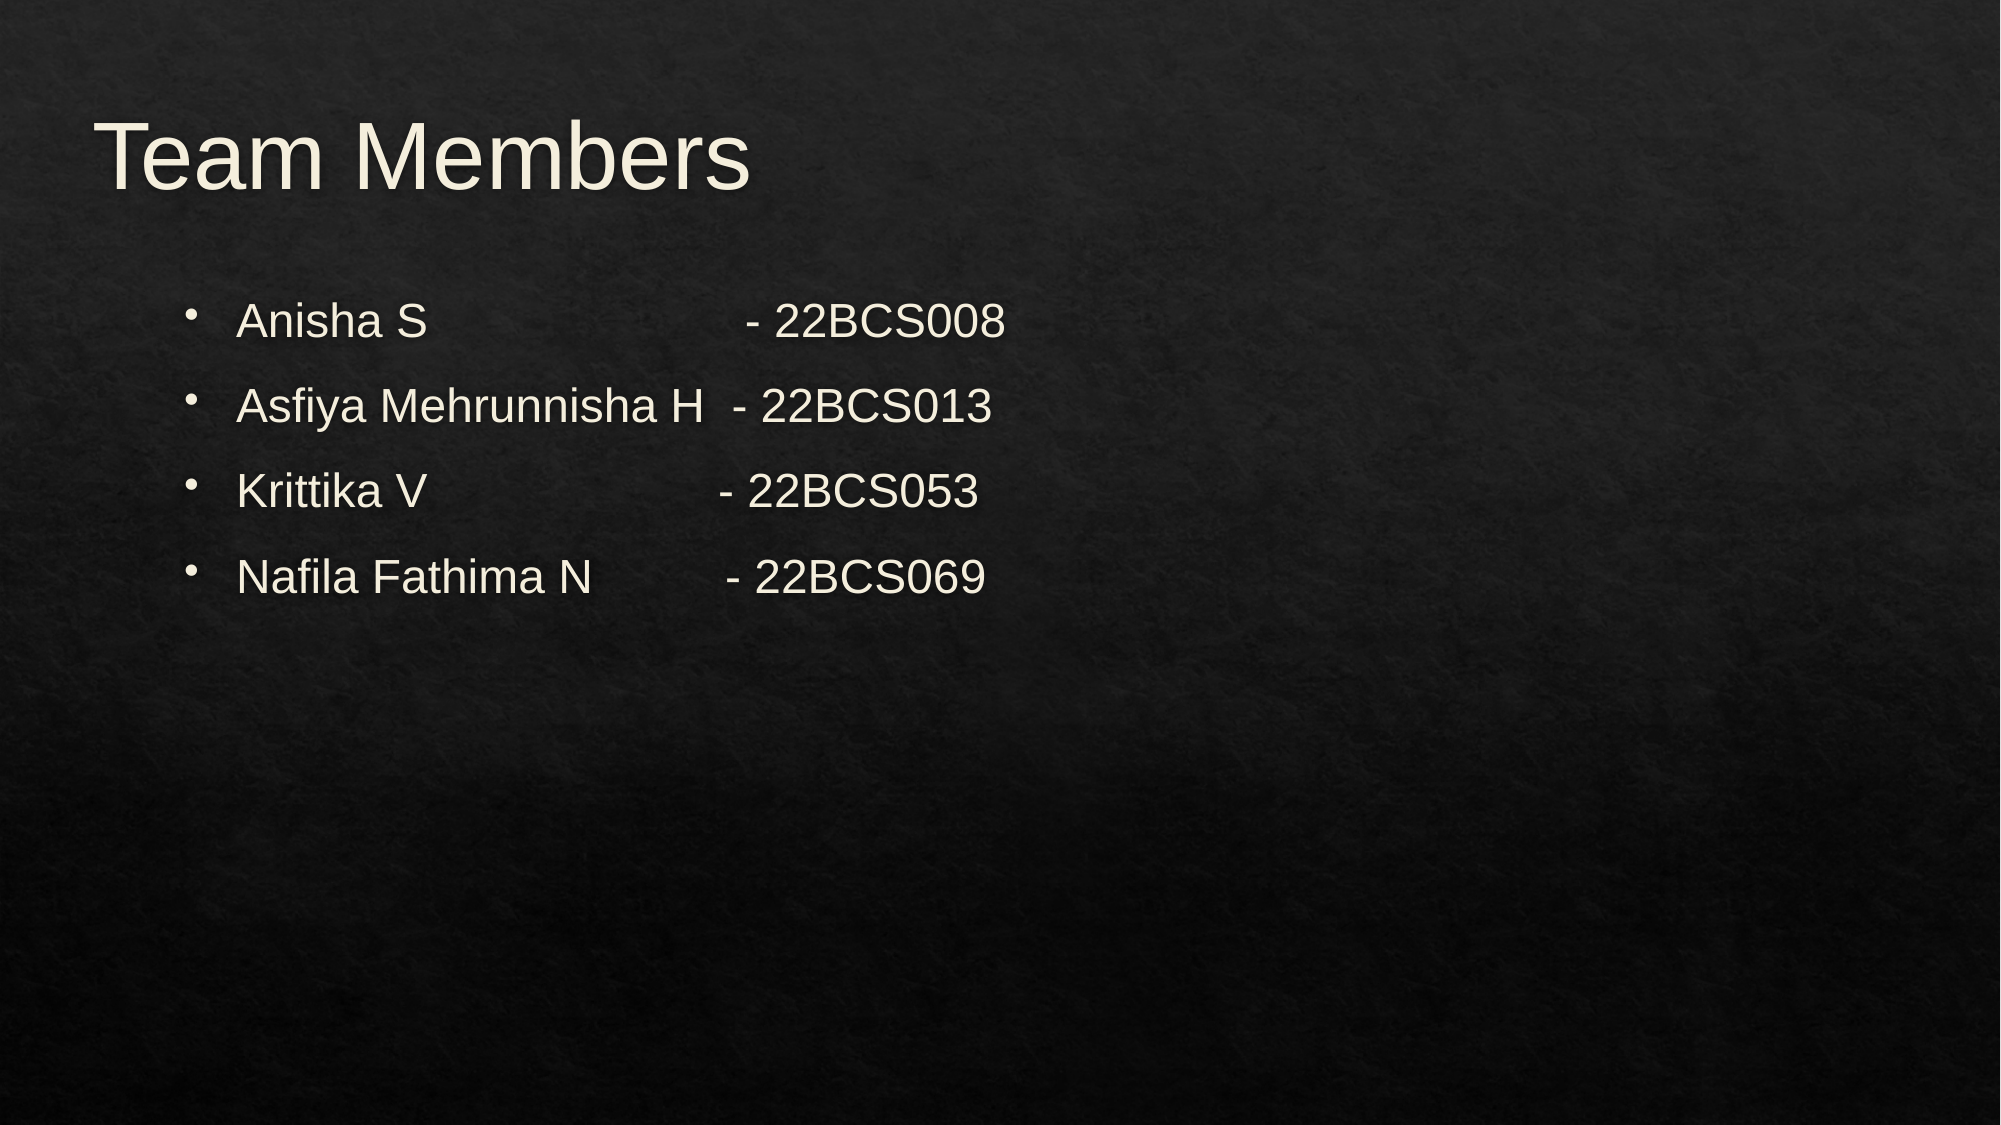

# Team Members
Anisha S                        - 22BCS008
Asfiya Mehrunnisha H  - 22BCS013
Krittika V                      - 22BCS053
Nafila Fathima N          - 22BCS069